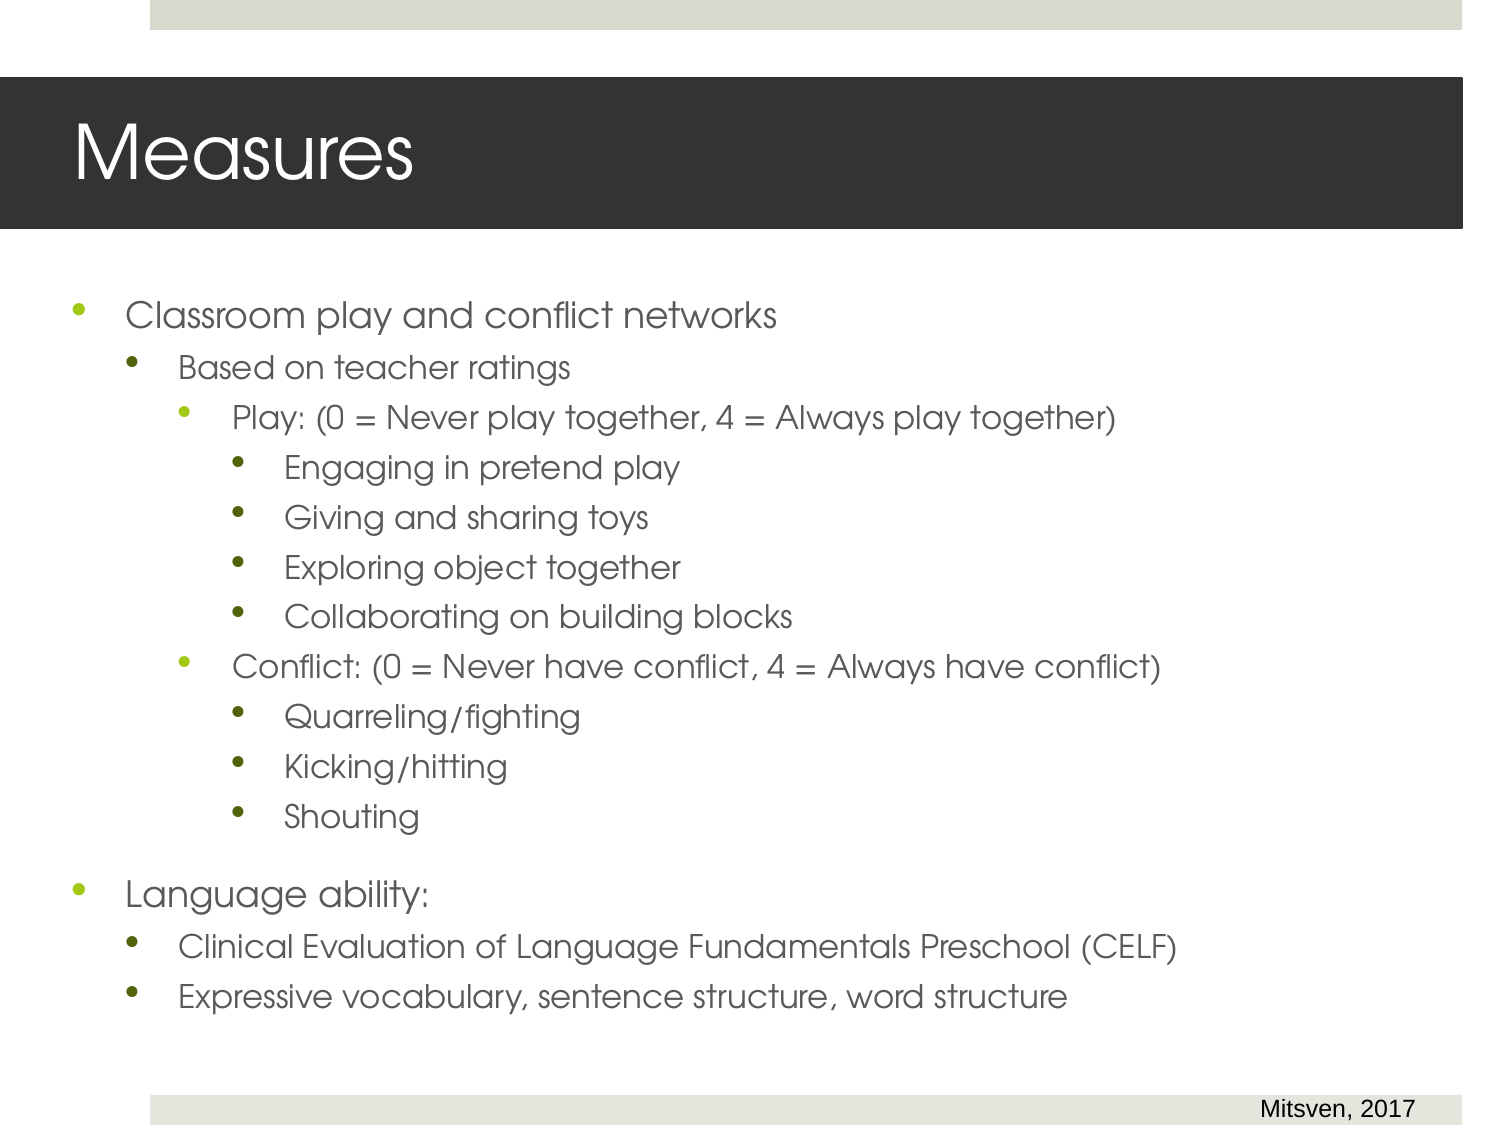

Measures
Classroom play and conflict networks
Based on teacher ratings
Play: (0 = Never play together, 4 = Always play together)
Engaging in pretend play
Giving and sharing toys
Exploring object together
Collaborating on building blocks
Conflict: (0 = Never have conflict, 4 = Always have conflict)
Quarreling/fighting
Kicking/hitting
Shouting
Language ability:
Clinical Evaluation of Language Fundamentals Preschool (CELF)
Expressive vocabulary, sentence structure, word structure
Mitsven, 2017